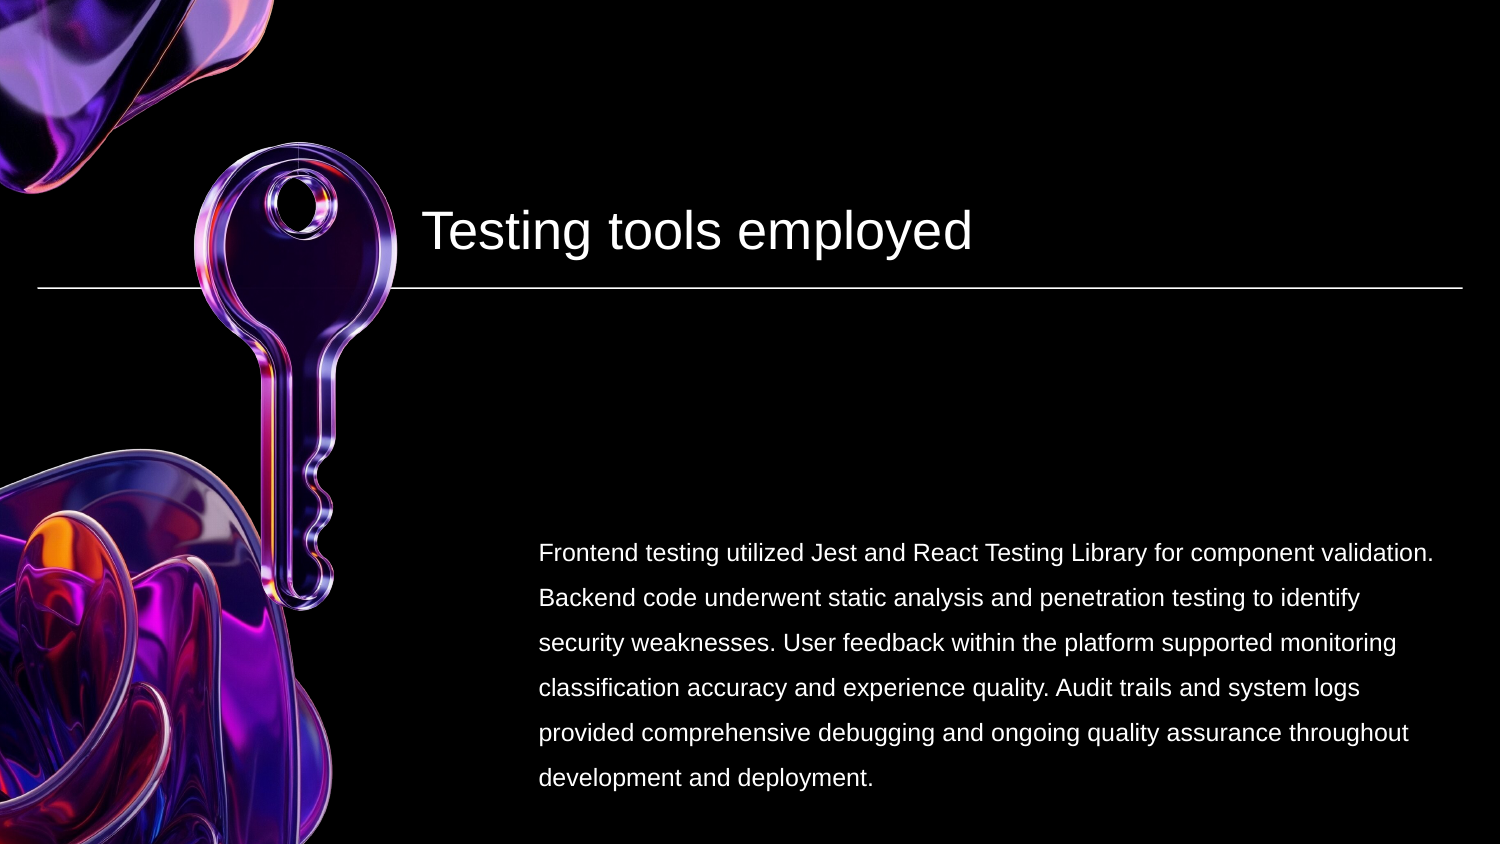

# Testing tools employed
Frontend testing utilized Jest and React Testing Library for component validation. Backend code underwent static analysis and penetration testing to identify security weaknesses. User feedback within the platform supported monitoring classification accuracy and experience quality. Audit trails and system logs provided comprehensive debugging and ongoing quality assurance throughout development and deployment.